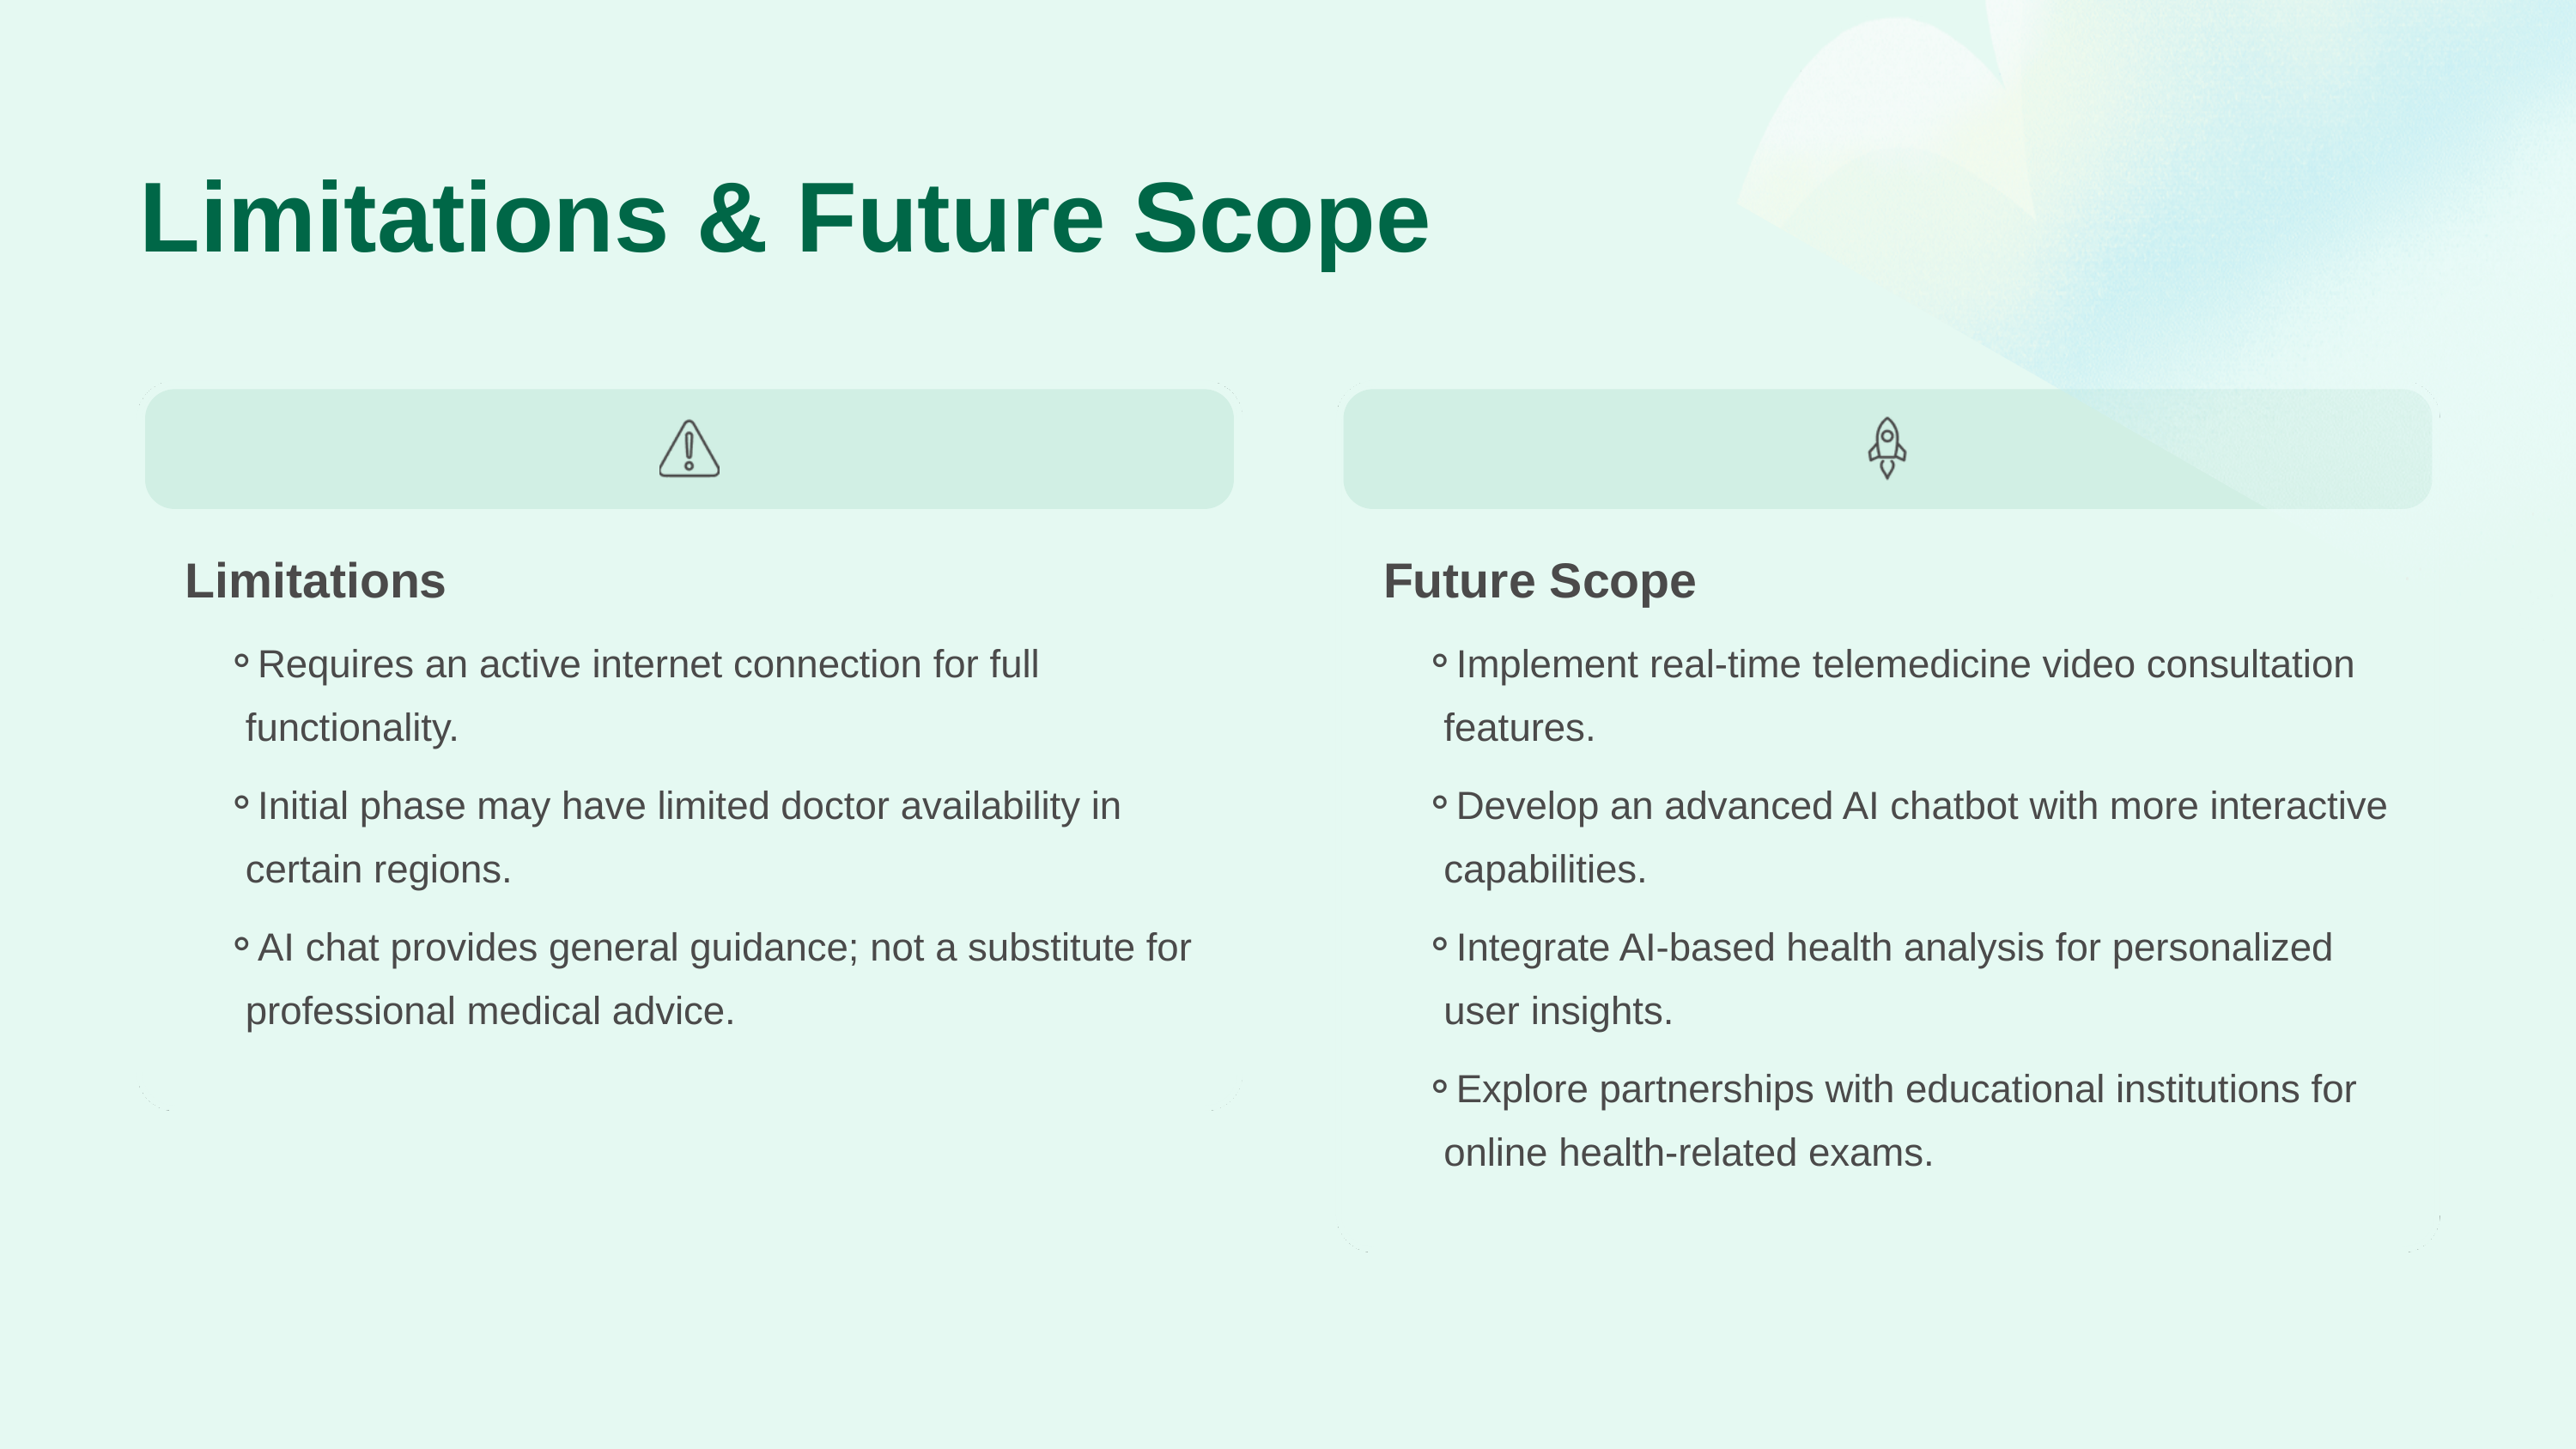

Limitations & Future Scope

Limitations
Future Scope
Requires an active internet connection for full functionality.
Implement real-time telemedicine video consultation features.
Initial phase may have limited doctor availability in certain regions.
Develop an advanced AI chatbot with more interactive capabilities.
AI chat provides general guidance; not a substitute for professional medical advice.
Integrate AI-based health analysis for personalized user insights.
Explore partnerships with educational institutions for online health-related exams.